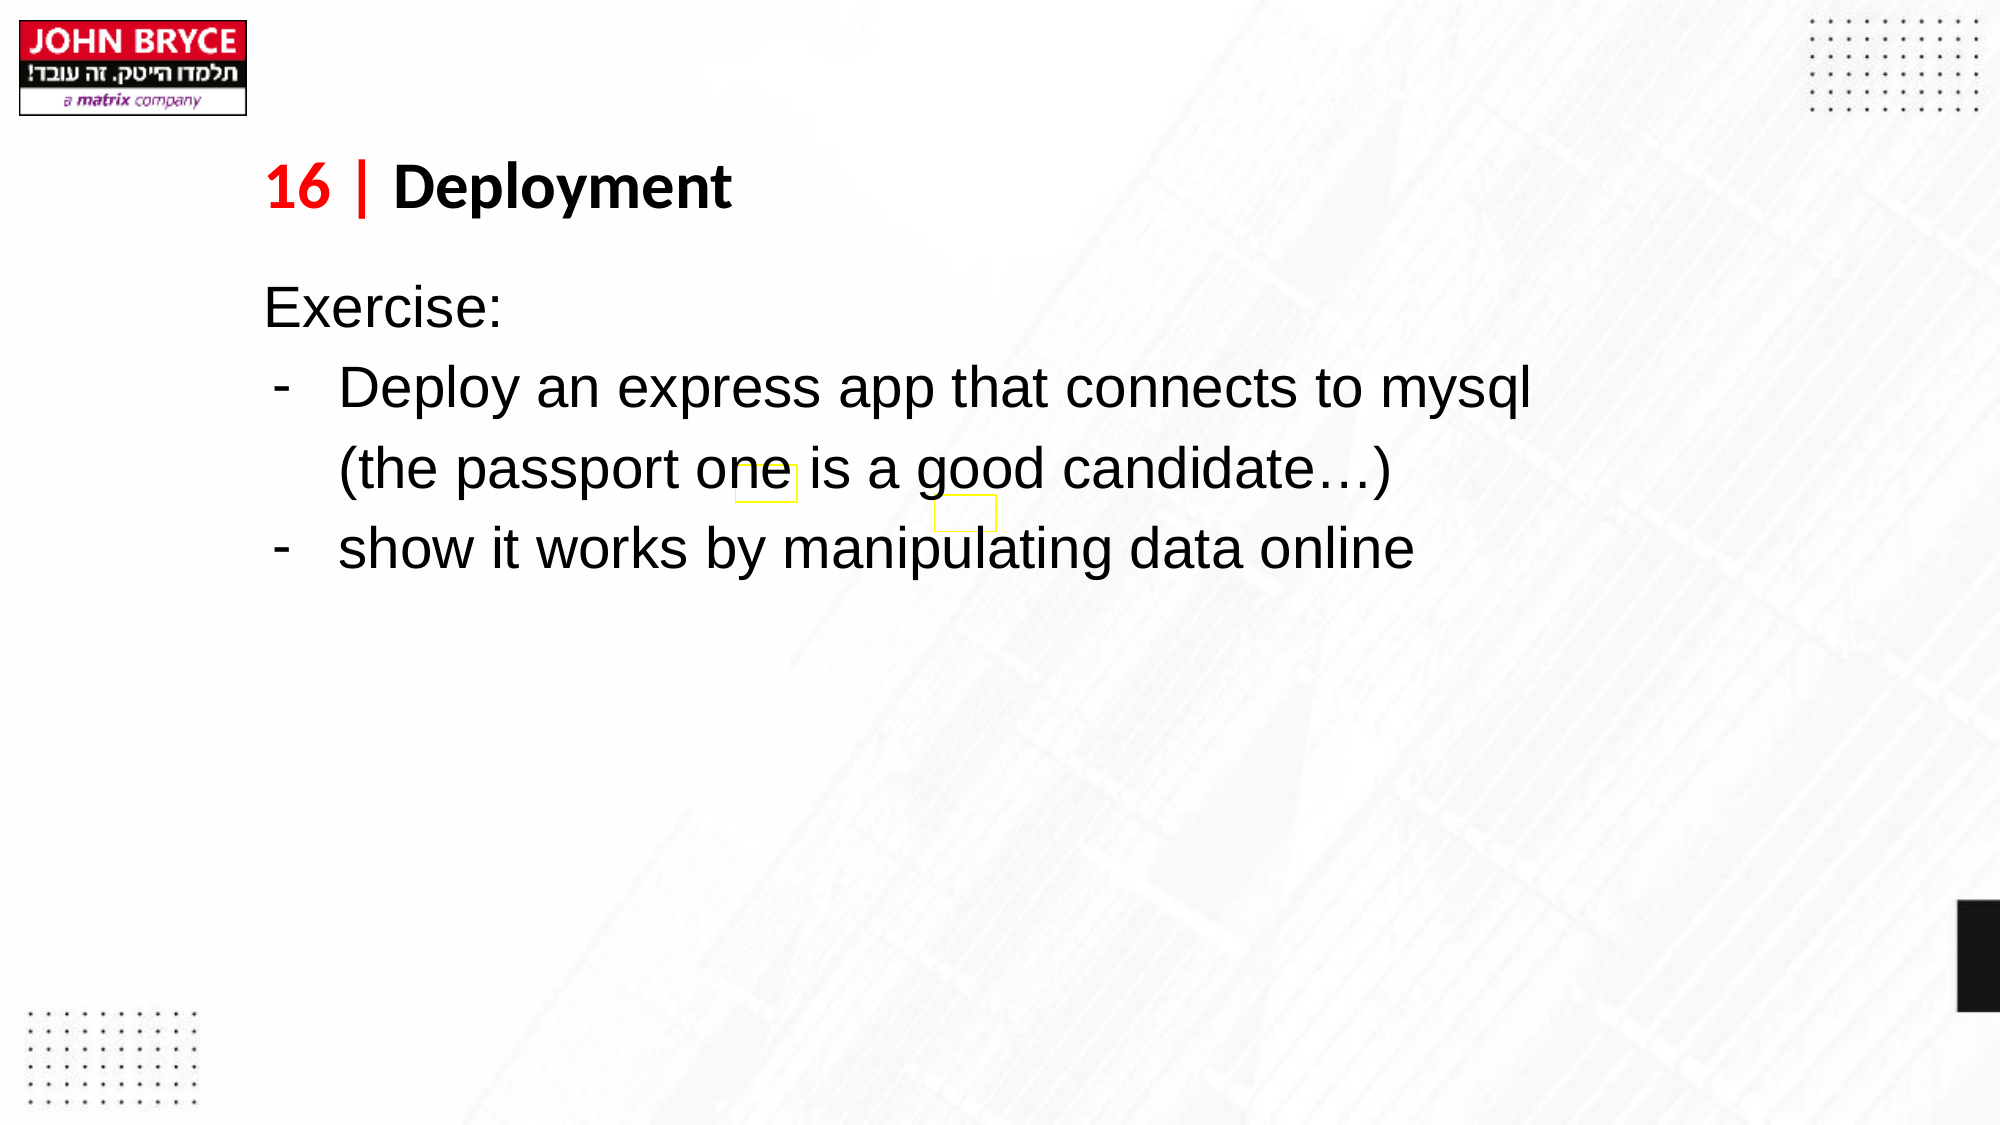

# 16 | Deployment

Exercise:
Deploy an express app that connects to mysql (the passport one is a good candidate…)
show it works by manipulating data online